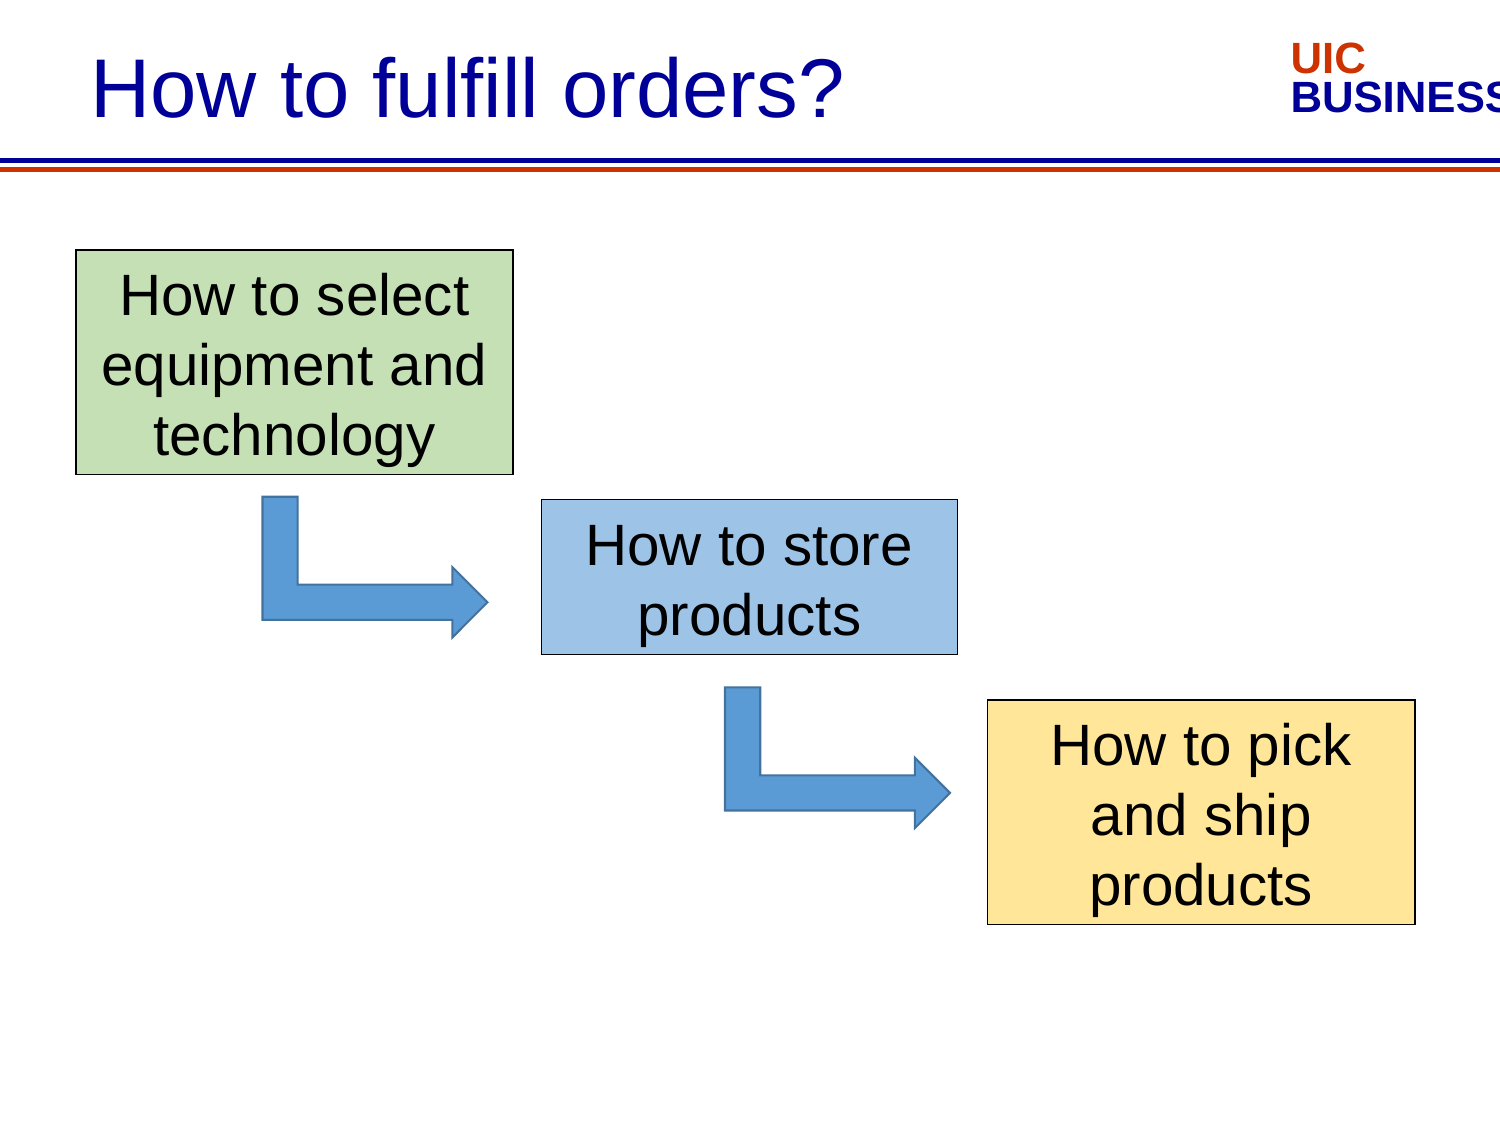

# How to fulfill orders?
How to select equipment and technology

How to store products

How to pick and ship products